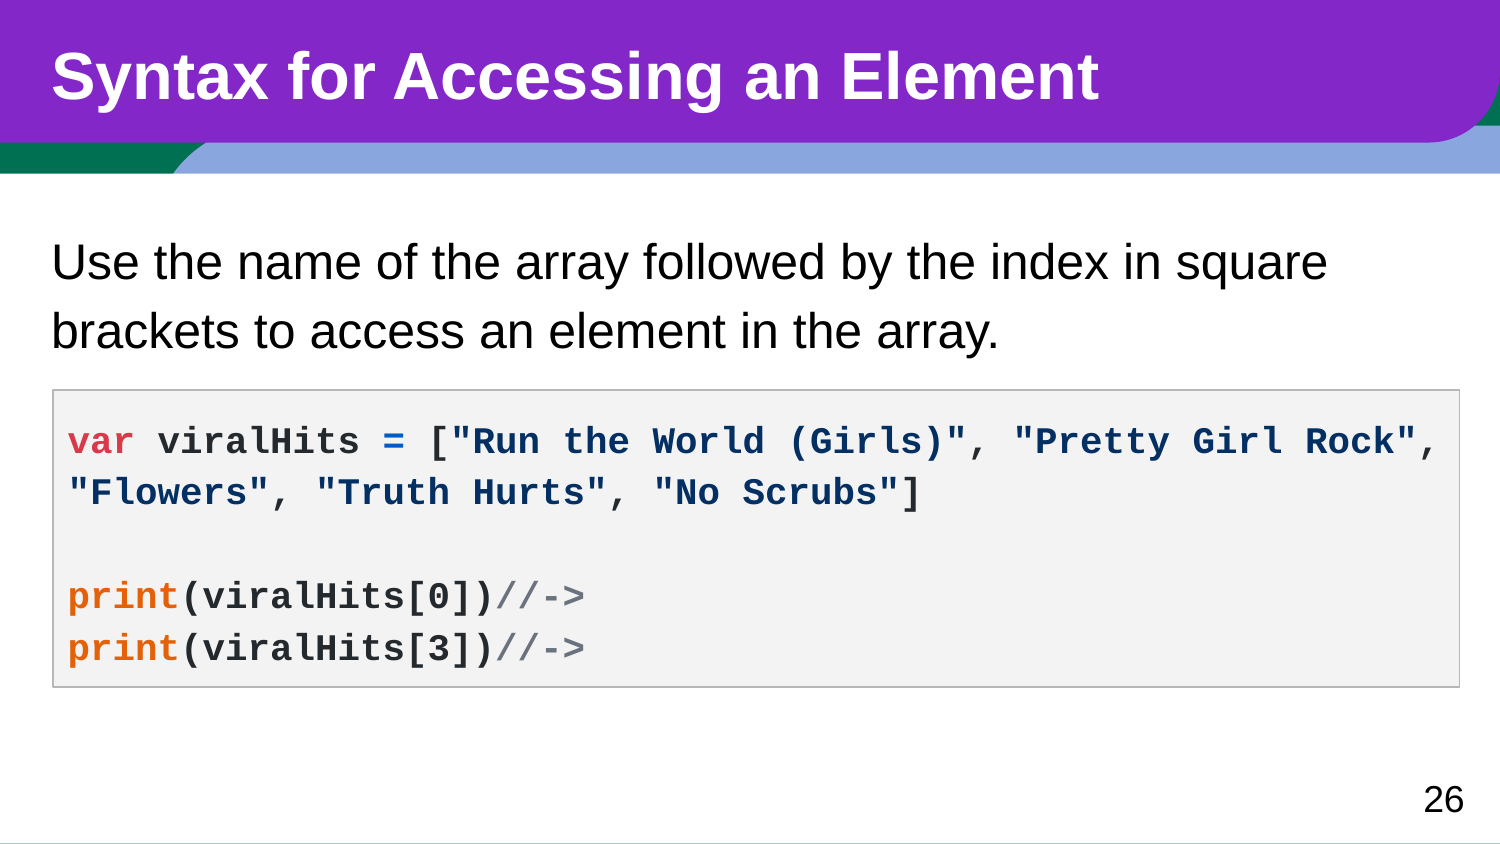

# Syntax for Accessing an Element
Use the name of the array followed by the index in square brackets to access an element in the array.
var viralHits = ["Run the World (Girls)", "Pretty Girl Rock", "Flowers", "Truth Hurts", "No Scrubs"]

print(viralHits[0])//->
print(viralHits[3])//->